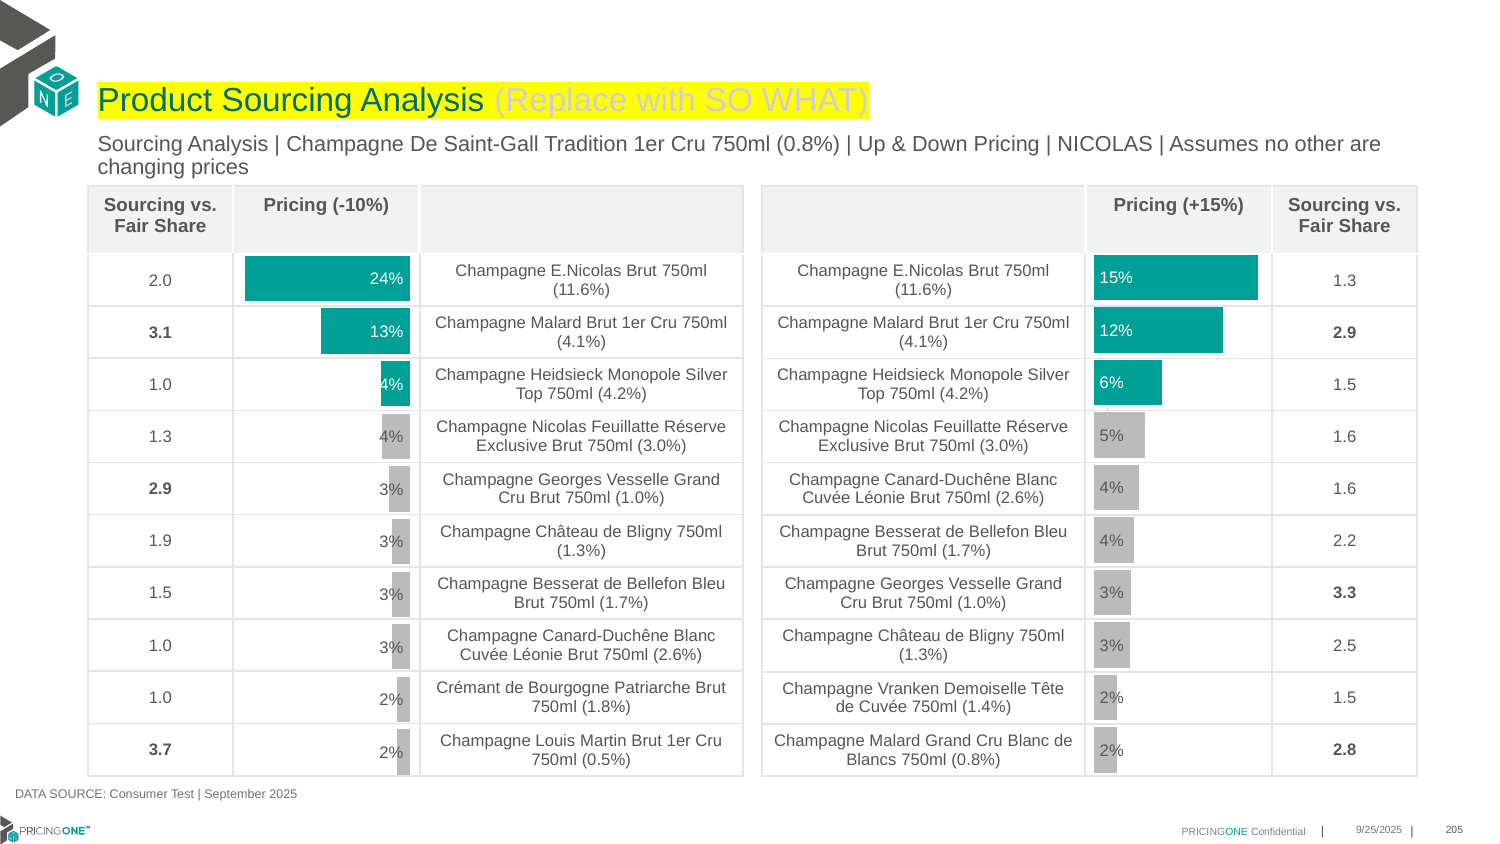

# Product Sourcing Analysis (Replace with SO WHAT)
Sourcing Analysis | Champagne De Saint-Gall Tradition 1er Cru 750ml (0.8%) | Up & Down Pricing | NICOLAS | Assumes no other are changing prices
| Sourcing vs. Fair Share | Pricing (-10%) |  |
| --- | --- | --- |
| 2.0 |  | Champagne E.Nicolas Brut 750ml (11.6%) |
| 3.1 |  | Champagne Malard Brut 1er Cru 750ml (4.1%) |
| 1.0 |  | Champagne Heidsieck Monopole Silver Top 750ml (4.2%) |
| 1.3 |  | Champagne Nicolas Feuillatte Réserve Exclusive Brut 750ml (3.0%) |
| 2.9 |  | Champagne Georges Vesselle Grand Cru Brut 750ml (1.0%) |
| 1.9 |  | Champagne Château de Bligny 750ml (1.3%) |
| 1.5 |  | Champagne Besserat de Bellefon Bleu Brut 750ml (1.7%) |
| 1.0 |  | Champagne Canard-Duchêne Blanc Cuvée Léonie Brut 750ml (2.6%) |
| 1.0 |  | Crémant de Bourgogne Patriarche Brut 750ml (1.8%) |
| 3.7 |  | Champagne Louis Martin Brut 1er Cru 750ml (0.5%) |
|  | Pricing (+15%) | Sourcing vs. Fair Share |
| --- | --- | --- |
| Champagne E.Nicolas Brut 750ml (11.6%) |  | 1.3 |
| Champagne Malard Brut 1er Cru 750ml (4.1%) |  | 2.9 |
| Champagne Heidsieck Monopole Silver Top 750ml (4.2%) |  | 1.5 |
| Champagne Nicolas Feuillatte Réserve Exclusive Brut 750ml (3.0%) |  | 1.6 |
| Champagne Canard-Duchêne Blanc Cuvée Léonie Brut 750ml (2.6%) |  | 1.6 |
| Champagne Besserat de Bellefon Bleu Brut 750ml (1.7%) |  | 2.2 |
| Champagne Georges Vesselle Grand Cru Brut 750ml (1.0%) |  | 3.3 |
| Champagne Château de Bligny 750ml (1.3%) |  | 2.5 |
| Champagne Vranken Demoiselle Tête de Cuvée 750ml (1.4%) |  | 1.5 |
| Champagne Malard Grand Cru Blanc de Blancs 750ml (0.8%) |  | 2.8 |

### Chart

| Category | Champagne De Saint-Gall Tradition 1er Cru 750ml (0.8%) |
|---|---|
| Champagne E.Nicolas Brut 750ml (11.6%) | 0.15187780401549061 |
| Champagne Malard Brut 1er Cru 750ml (4.1%) | 0.11979824426064554 |
| Champagne Heidsieck Monopole Silver Top 750ml (4.2%) | 0.06289979144686705 |
| Champagne Nicolas Feuillatte Réserve Exclusive Brut 750ml (3.0%) | 0.04723131878186026 |
| Champagne Canard-Duchêne Blanc Cuvée Léonie Brut 750ml (2.6%) | 0.04222622070411226 |
| Champagne Besserat de Bellefon Bleu Brut 750ml (1.7%) | 0.03721387937061875 |
| Champagne Georges Vesselle Grand Cru Brut 750ml (1.0%) | 0.034338144406000616 |
| Champagne Château de Bligny 750ml (1.3%) | 0.03336834873705385 |
| Champagne Vranken Demoiselle Tête de Cuvée 750ml (1.4%) | 0.02156705908362508 |
| Champagne Malard Grand Cru Blanc de Blancs 750ml (0.8%) | 0.021454455006015557 |

### Chart

| Category | Champagne De Saint-Gall Tradition 1er Cru 750ml (0.8%) |
|---|---|
| Champagne E.Nicolas Brut 750ml (11.6%) | 0.23512329333996457 |
| Champagne Malard Brut 1er Cru 750ml (4.1%) | 0.12788790974606726 |
| Champagne Heidsieck Monopole Silver Top 750ml (4.2%) | 0.042221711779267486 |
| Champagne Nicolas Feuillatte Réserve Exclusive Brut 750ml (3.0%) | 0.039696580044066614 |
| Champagne Georges Vesselle Grand Cru Brut 750ml (1.0%) | 0.03053166540896561 |
| Champagne Château de Bligny 750ml (1.3%) | 0.025938929110652282 |
| Champagne Besserat de Bellefon Bleu Brut 750ml (1.7%) | 0.025850786221199126 |
| Champagne Canard-Duchêne Blanc Cuvée Léonie Brut 750ml (2.6%) | 0.02532825053850262 |
| Crémant de Bourgogne Patriarche Brut 750ml (1.8%) | 0.01890847835941074 |
| Champagne Louis Martin Brut 1er Cru 750ml (0.5%) | 0.018255168065357326 |
DATA SOURCE: Consumer Test | September 2025

9/25/2025
205